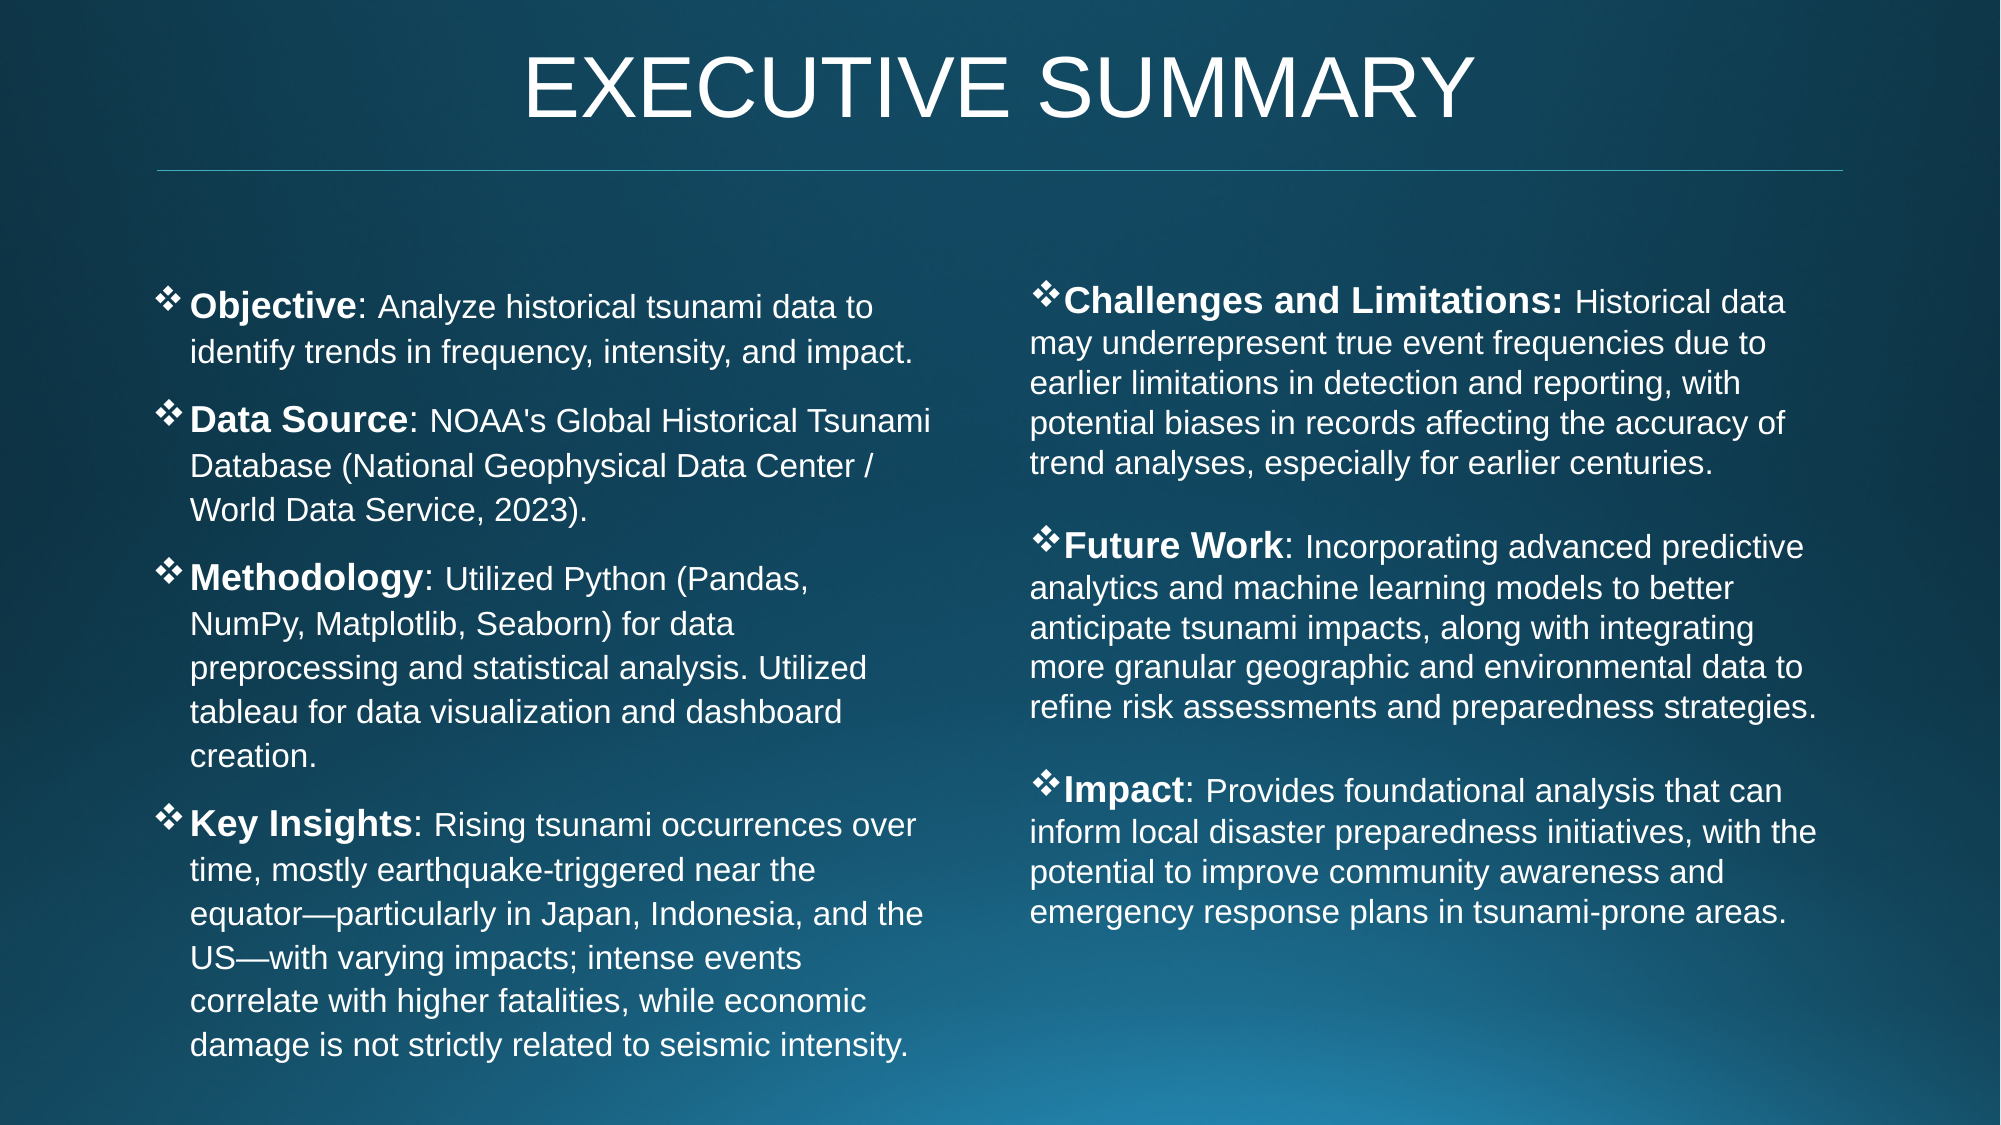

# EXECUTIVE SUMMARY
Objective: Analyze historical tsunami data to identify trends in frequency, intensity, and impact.
Data Source: NOAA's Global Historical Tsunami Database (National Geophysical Data Center / World Data Service, 2023).
Methodology: Utilized Python (Pandas, NumPy, Matplotlib, Seaborn) for data preprocessing and statistical analysis. Utilized tableau for data visualization and dashboard creation.
Key Insights: Rising tsunami occurrences over time, mostly earthquake-triggered near the equator—particularly in Japan, Indonesia, and the US—with varying impacts; intense events correlate with higher fatalities, while economic damage is not strictly related to seismic intensity.
Challenges and Limitations: Historical data may underrepresent true event frequencies due to earlier limitations in detection and reporting, with potential biases in records affecting the accuracy of trend analyses, especially for earlier centuries.

Future Work: Incorporating advanced predictive analytics and machine learning models to better anticipate tsunami impacts, along with integrating more granular geographic and environmental data to refine risk assessments and preparedness strategies.

Impact: Provides foundational analysis that can inform local disaster preparedness initiatives, with the potential to improve community awareness and emergency response plans in tsunami-prone areas.